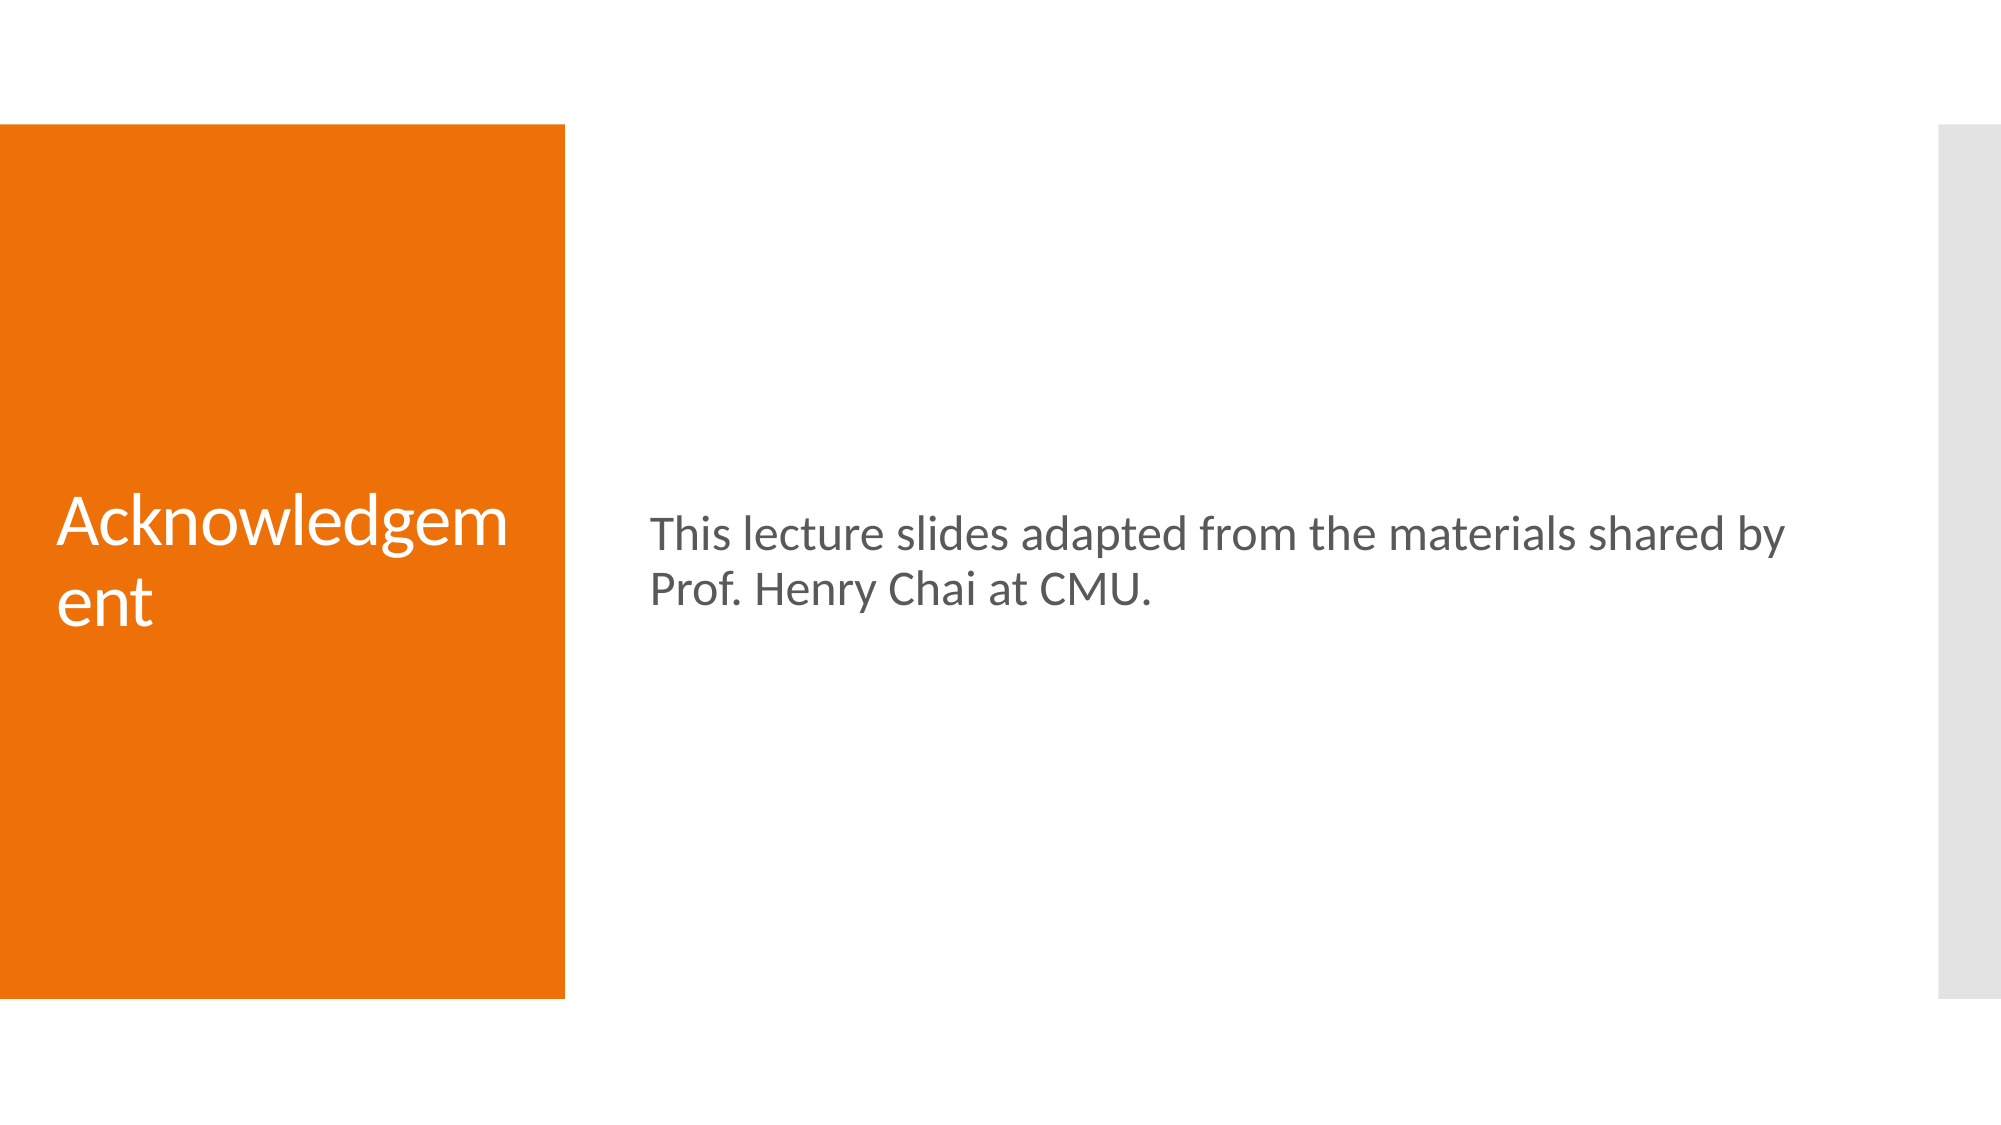

This lecture slides adapted from the materials shared by Prof. Henry Chai at CMU.
# Acknowledgement